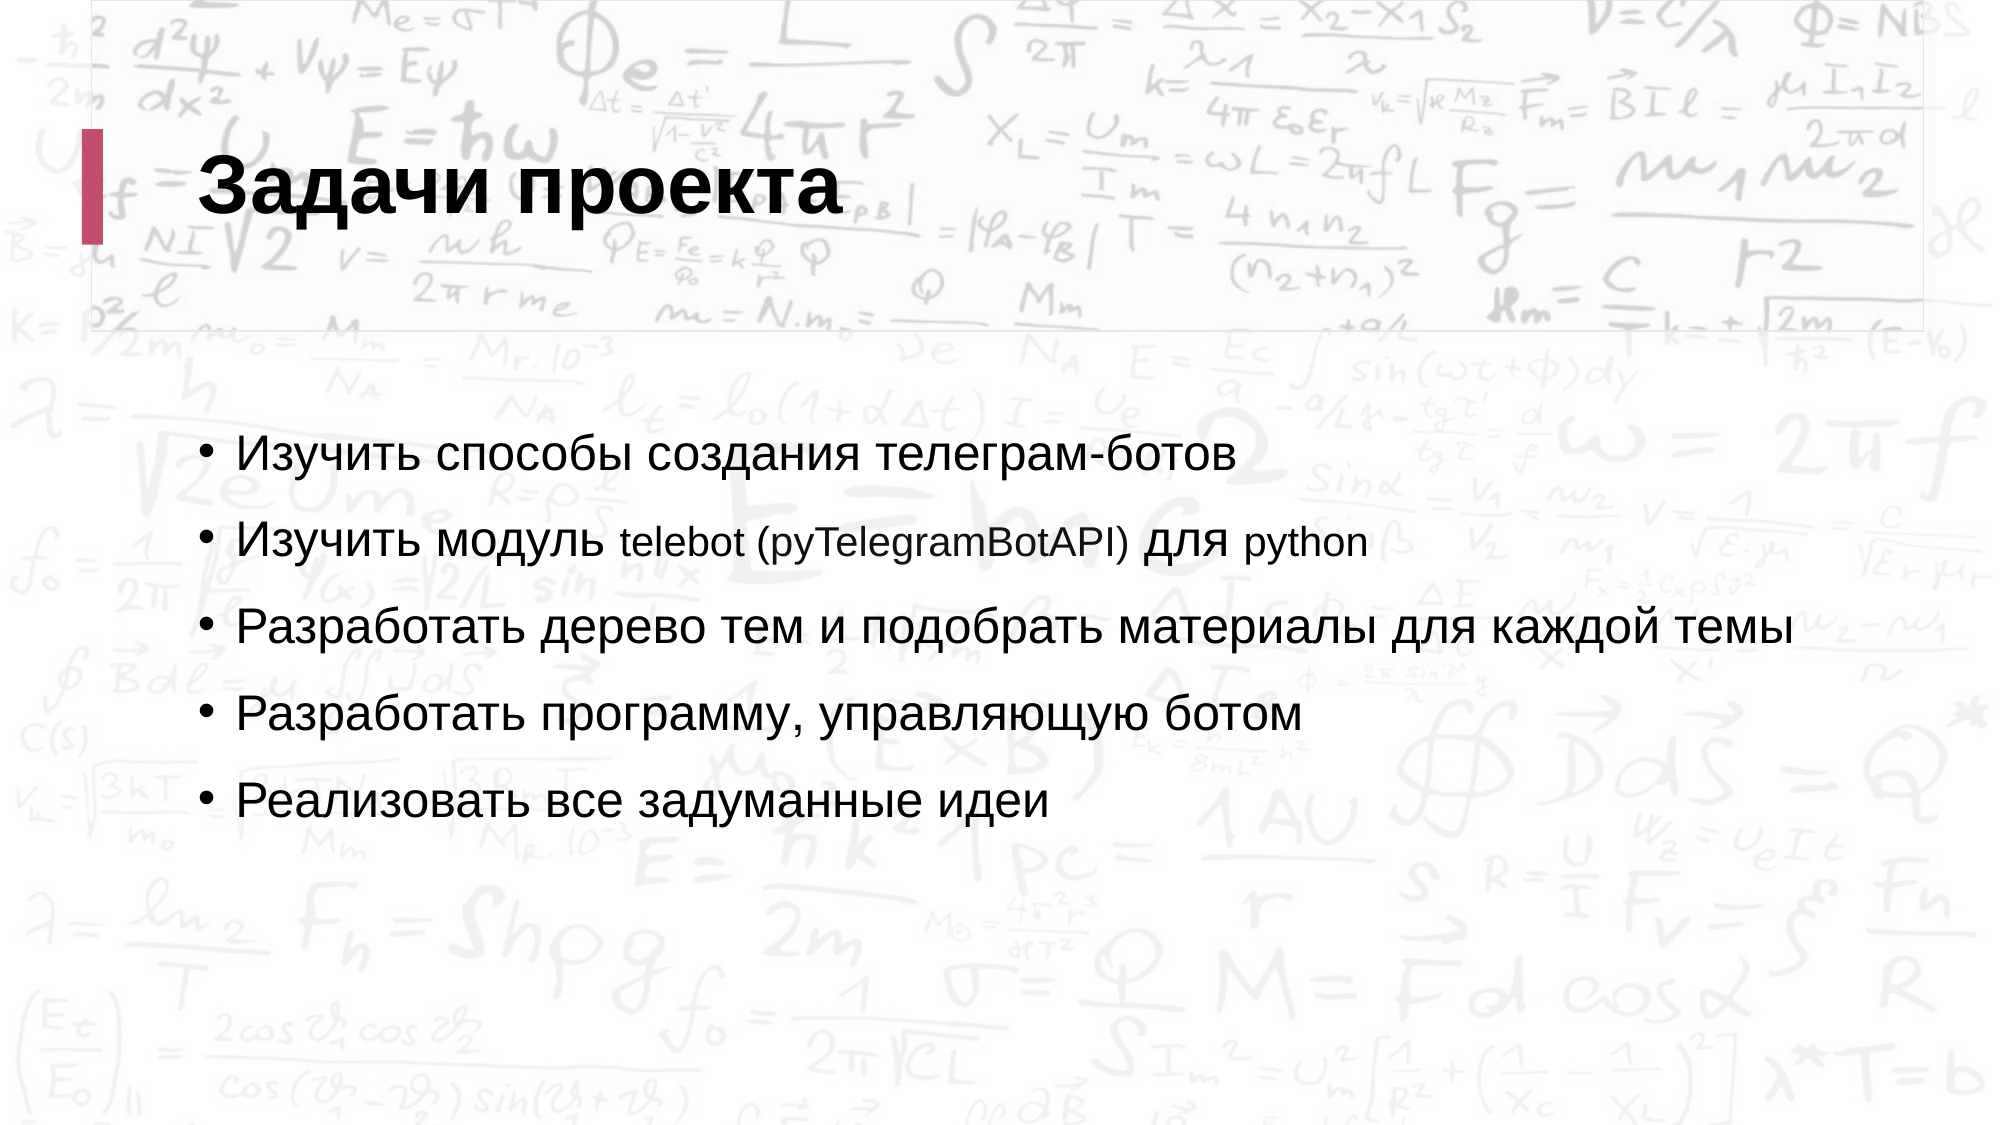

# Задачи проекта
Изучить способы создания телеграм-ботов
Изучить модуль telebot (pyTelegramBotAPI) для python
Разработать дерево тем и подобрать материалы для каждой темы
Разработать программу, управляющую ботом
Реализовать все задуманные идеи